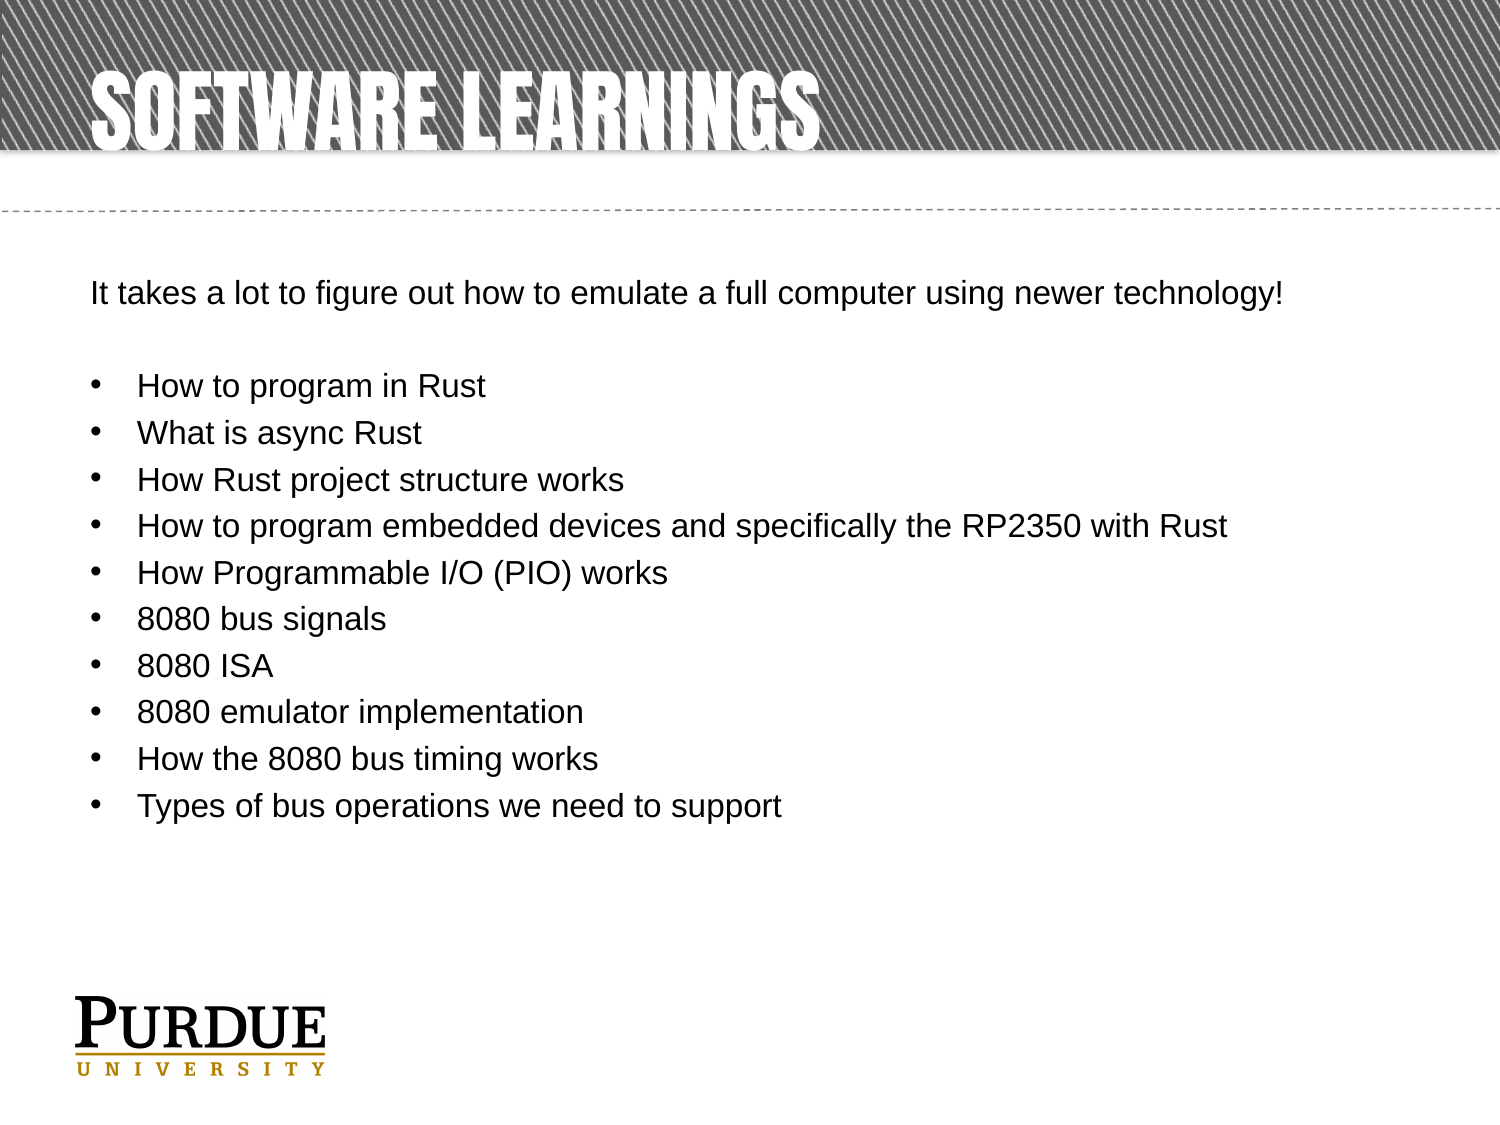

# SoftWare learnings
It takes a lot to figure out how to emulate a full computer using newer technology!

How to program in Rust
What is async Rust
How Rust project structure works
How to program embedded devices and specifically the RP2350 with Rust
How Programmable I/O (PIO) works
8080 bus signals
8080 ISA
8080 emulator implementation
How the 8080 bus timing works
Types of bus operations we need to support